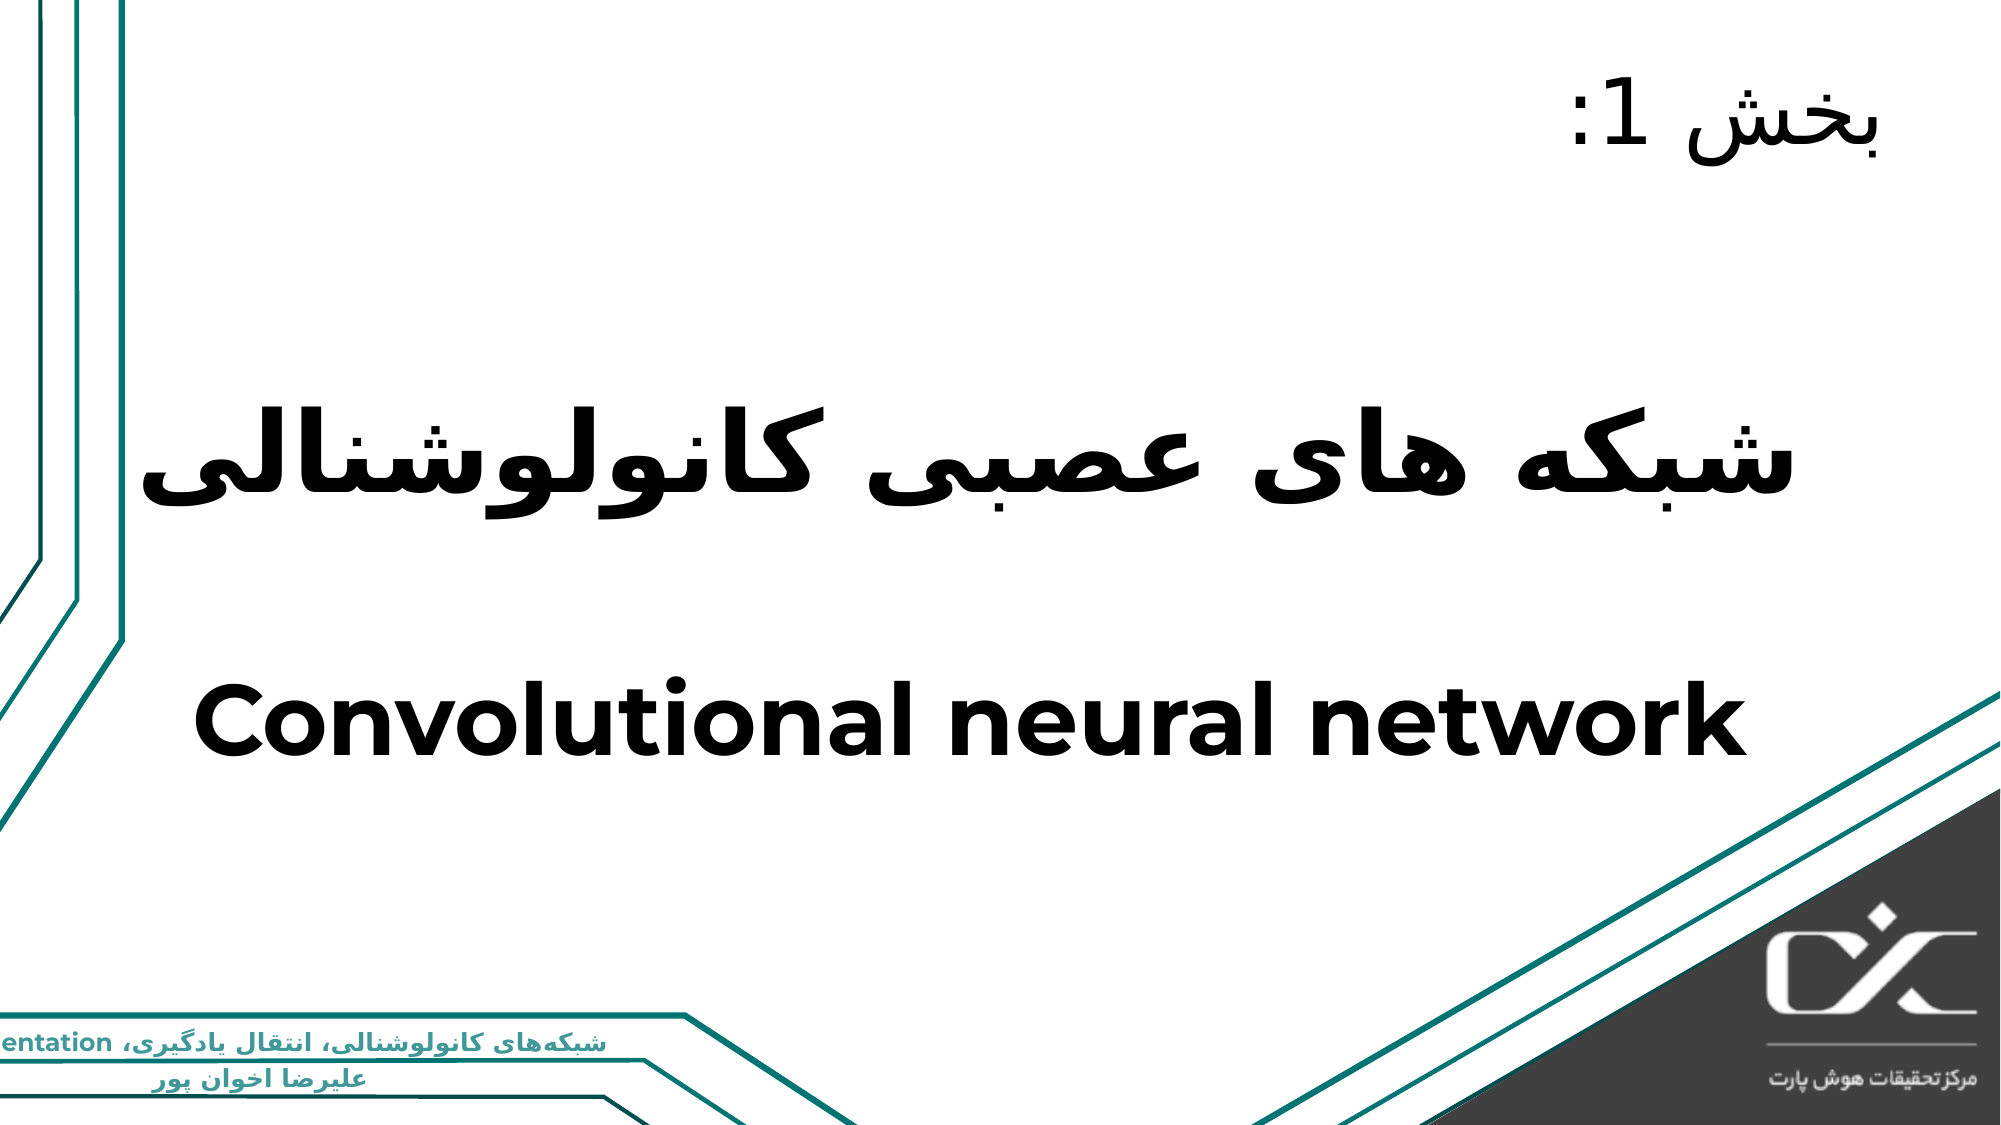

# بخش 1:
شبکه های عصبی کانولوشنالی

Convolutional neural network